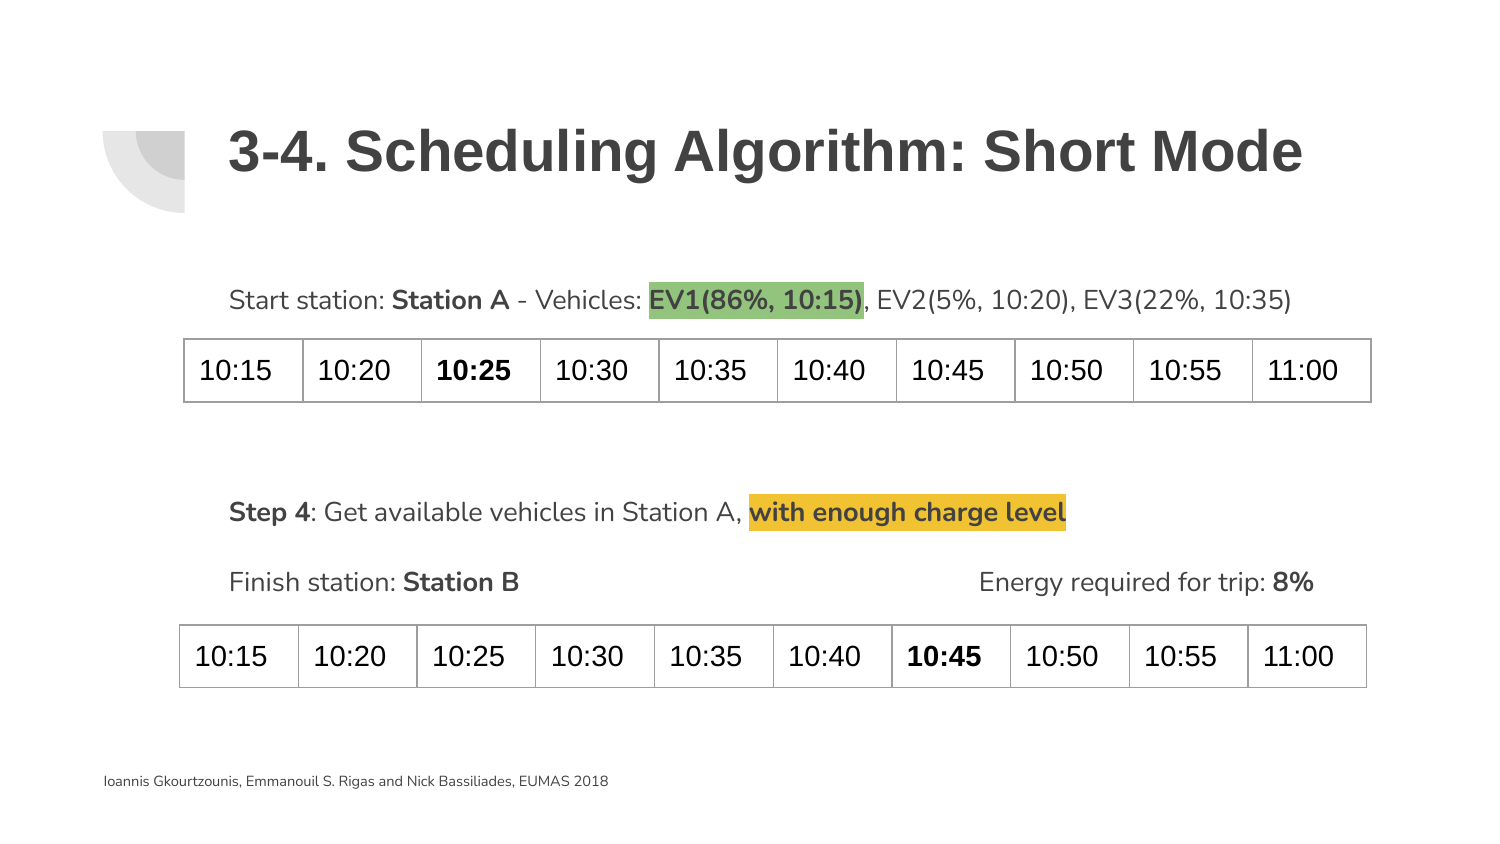

# 3-4. Scheduling Algorithm: Short Mode
Start station: Station A - Vehicles: EV1(86%, 10:15), EV2(5%, 10:20), EV3(22%, 10:35)

Step 4: Get available vehicles in Station A, with enough charge level
Finish station: Station B				Energy required for trip: 8%
| 10:15 | 10:20 | 10:25 | 10:30 | 10:35 | 10:40 | 10:45 | 10:50 | 10:55 | 11:00 |
| --- | --- | --- | --- | --- | --- | --- | --- | --- | --- |
| 10:15 | 10:20 | 10:25 | 10:30 | 10:35 | 10:40 | 10:45 | 10:50 | 10:55 | 11:00 |
| --- | --- | --- | --- | --- | --- | --- | --- | --- | --- |
Ioannis Gkourtzounis, Emmanouil S. Rigas and Nick Bassiliades, EUMAS 2018